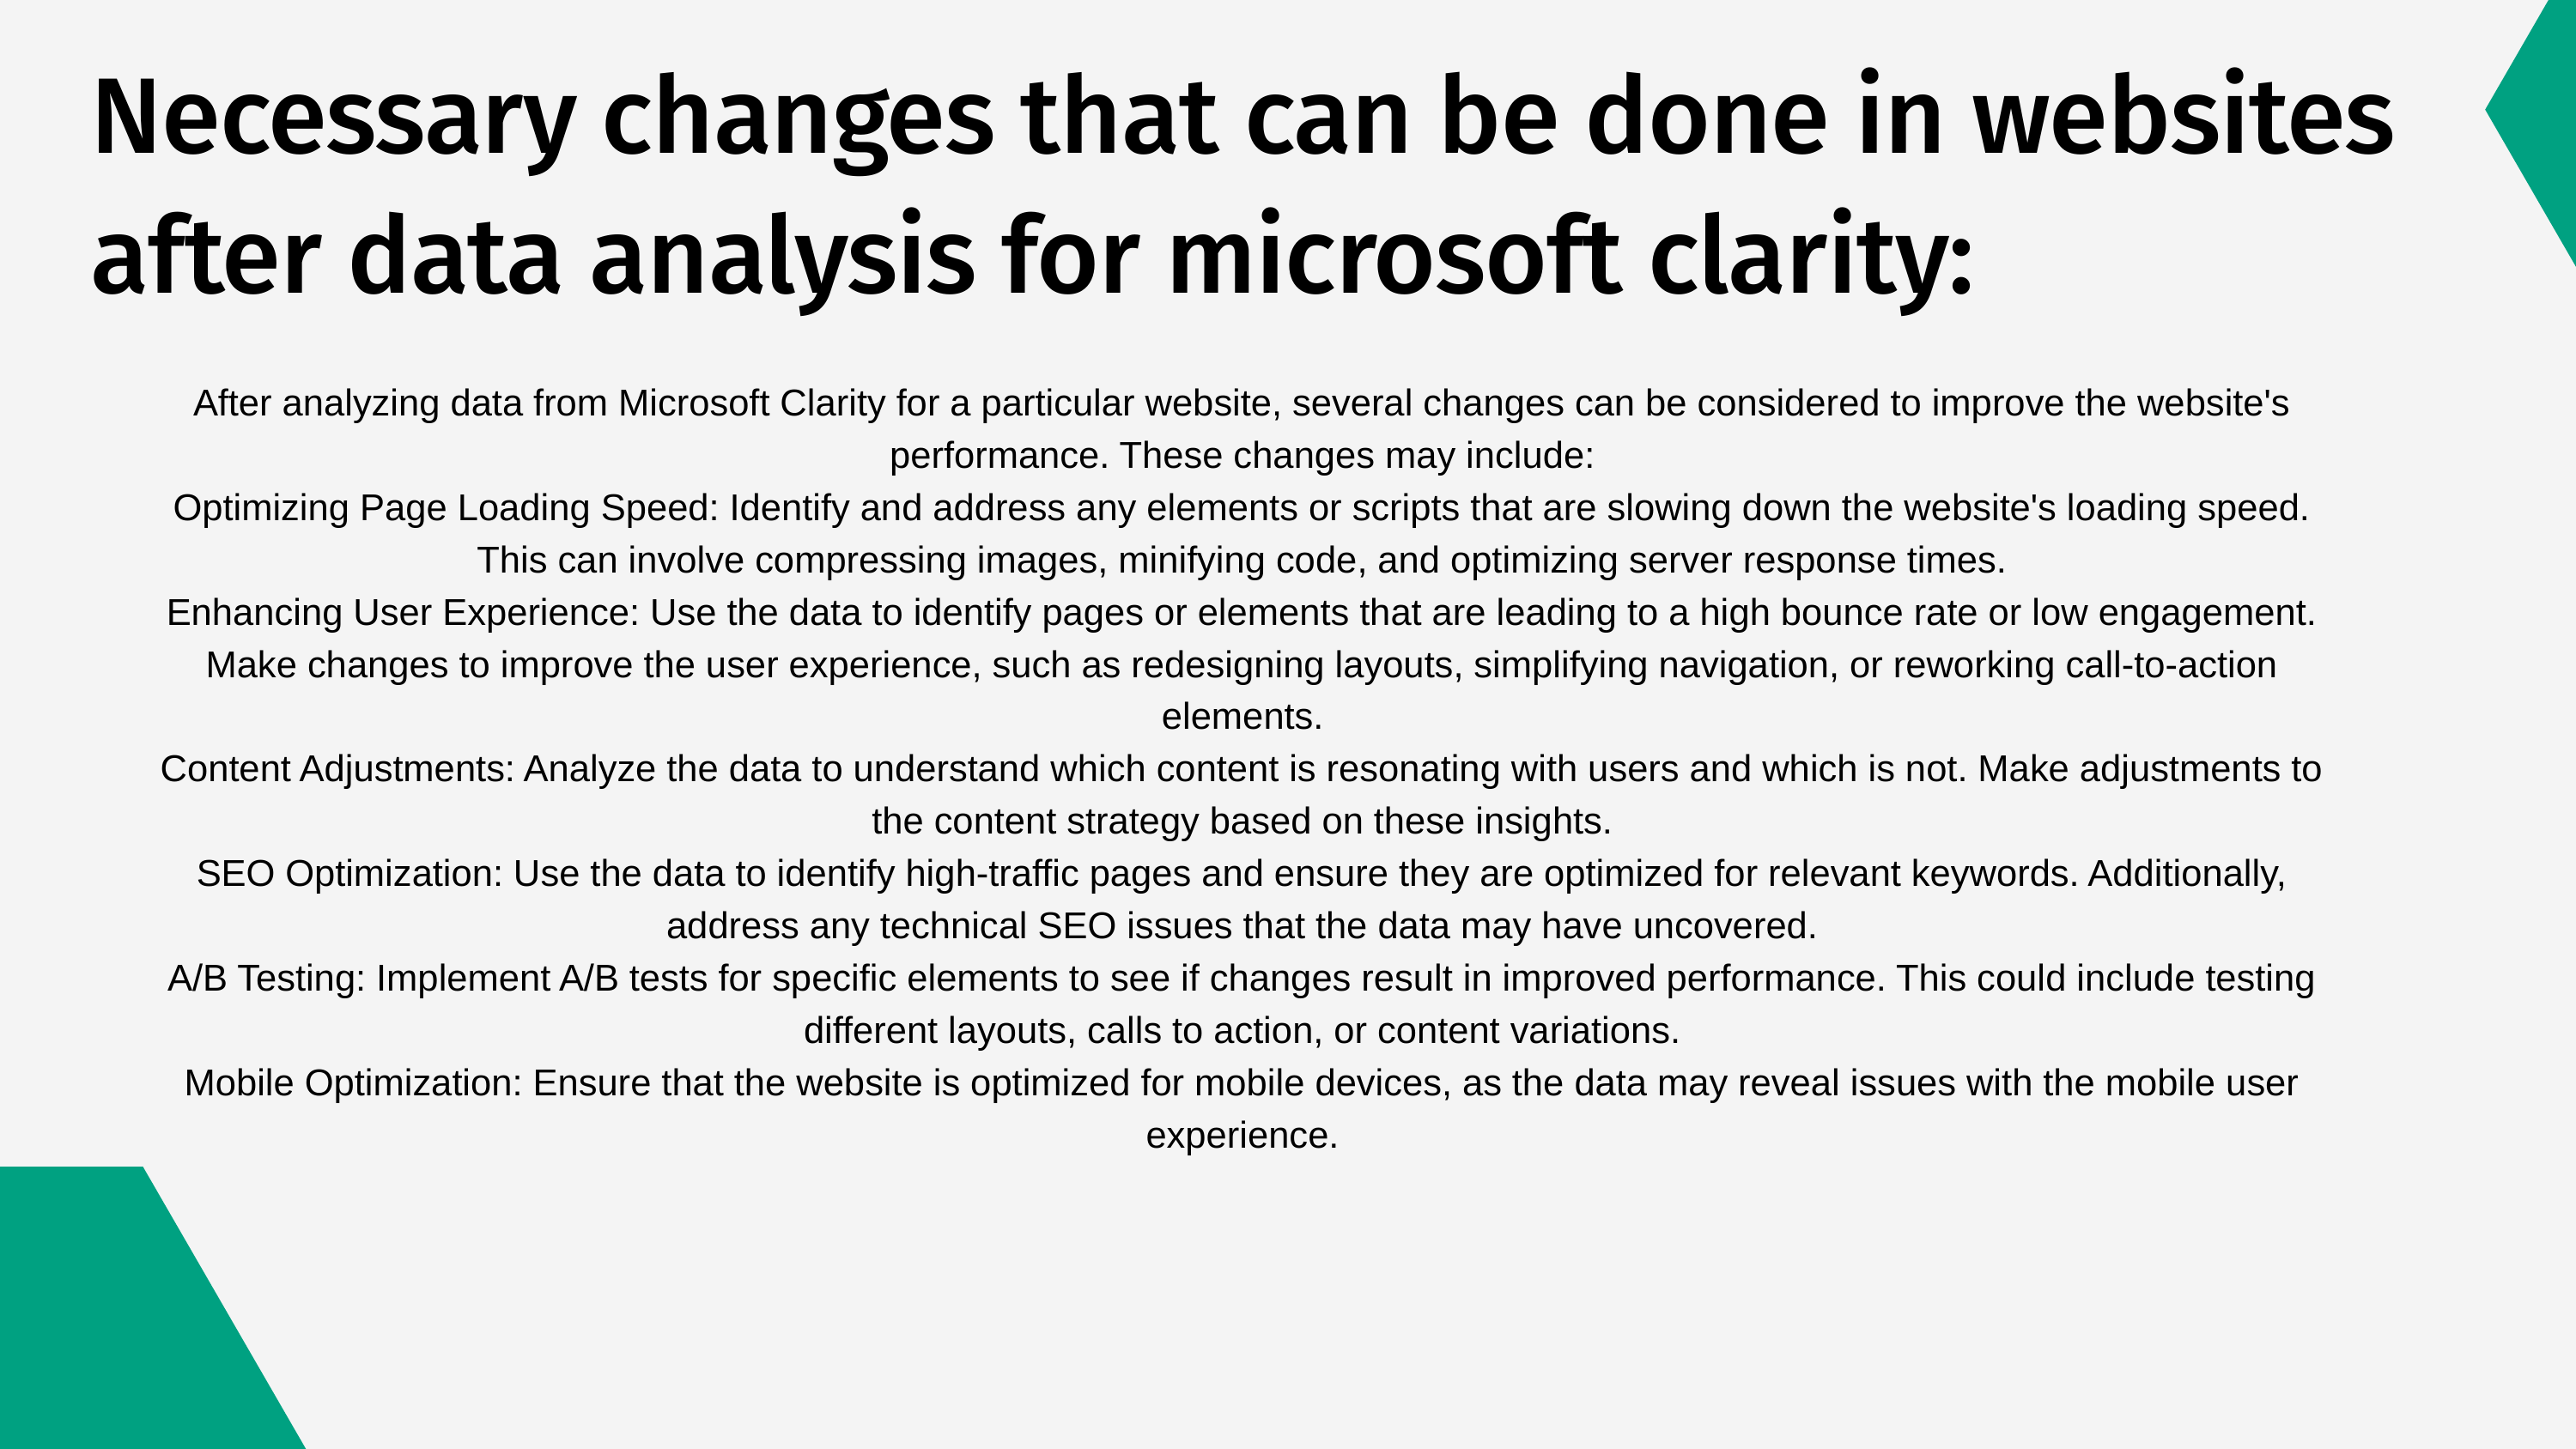

Necessary changes that can be done in websites after data analysis for microsoft clarity:
After analyzing data from Microsoft Clarity for a particular website, several changes can be considered to improve the website's performance. These changes may include:
Optimizing Page Loading Speed: Identify and address any elements or scripts that are slowing down the website's loading speed. This can involve compressing images, minifying code, and optimizing server response times.
Enhancing User Experience: Use the data to identify pages or elements that are leading to a high bounce rate or low engagement. Make changes to improve the user experience, such as redesigning layouts, simplifying navigation, or reworking call-to-action elements.
Content Adjustments: Analyze the data to understand which content is resonating with users and which is not. Make adjustments to the content strategy based on these insights.
SEO Optimization: Use the data to identify high-traffic pages and ensure they are optimized for relevant keywords. Additionally, address any technical SEO issues that the data may have uncovered.
A/B Testing: Implement A/B tests for specific elements to see if changes result in improved performance. This could include testing different layouts, calls to action, or content variations.
Mobile Optimization: Ensure that the website is optimized for mobile devices, as the data may reveal issues with the mobile user experience.